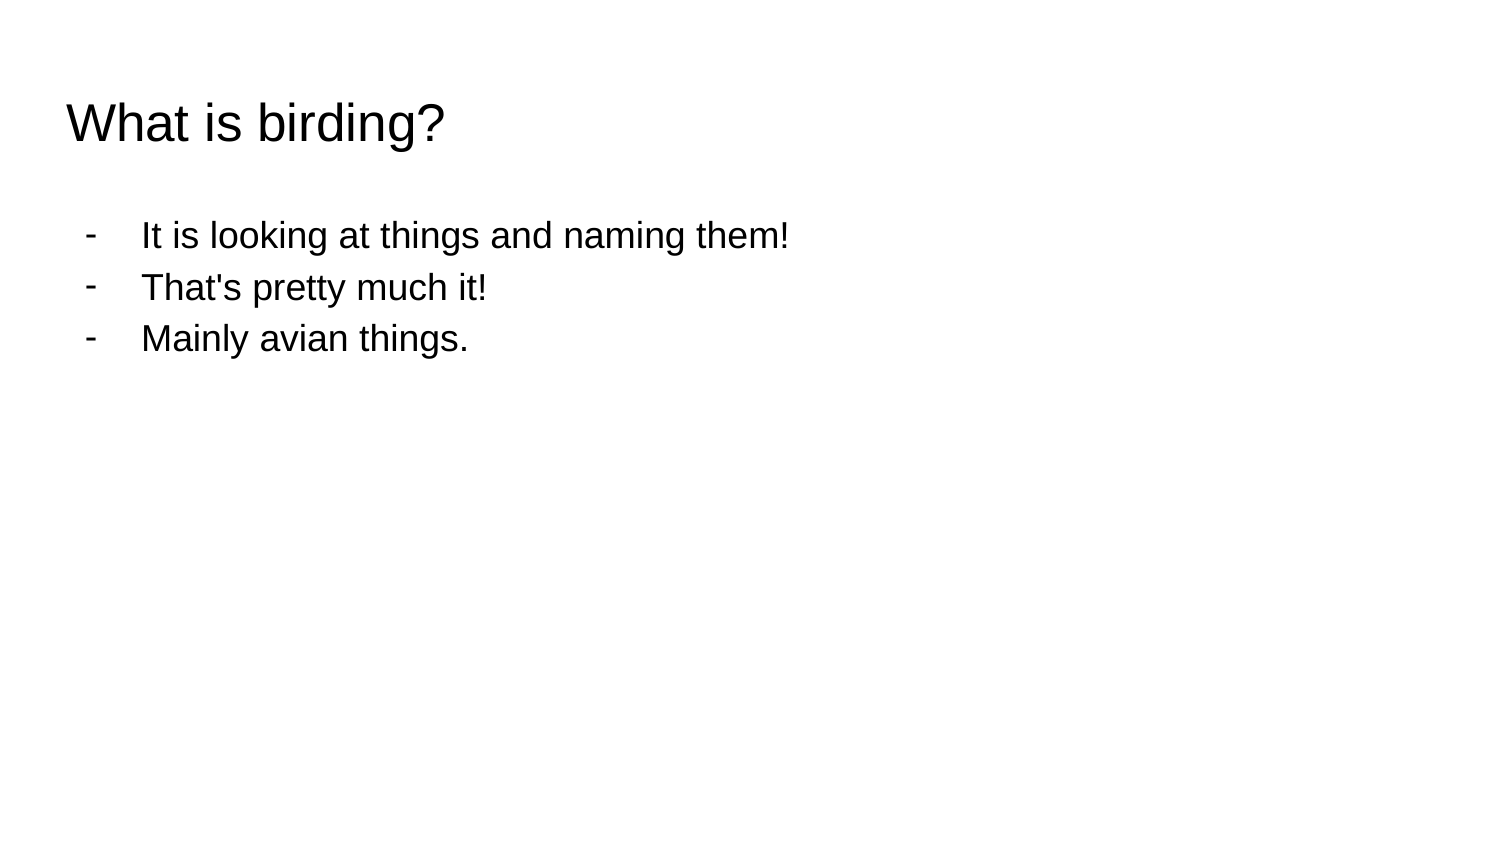

# What is birding?
It is looking at things and naming them!
That's pretty much it!
Mainly avian things.